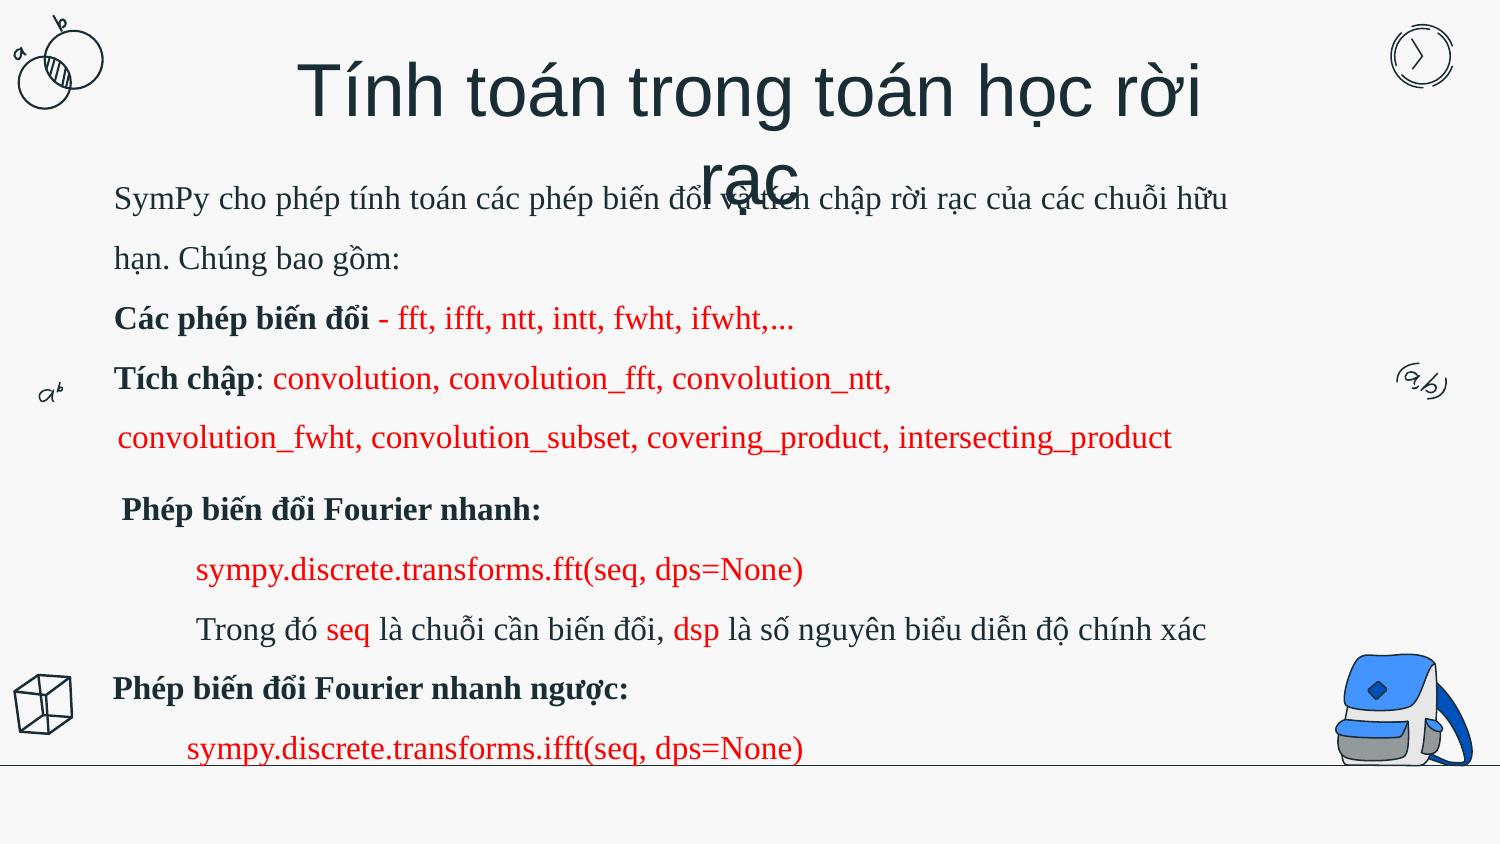

# Tính toán trong toán học rời rạc
SymPy cho phép tính toán các phép biến đổi và tích chập rời rạc của các chuỗi hữu hạn. Chúng bao gồm:
Các phép biến đổi - fft, ifft, ntt, intt, fwht, ifwht,...
Tích chập: convolution, convolution_fft, convolution_ntt,
convolution_fwht, convolution_subset, covering_product, intersecting_product
Phép biến đổi Fourier nhanh:
         sympy.discrete.transforms.fft(seq, dps=None)
         Trong đó seq là chuỗi cần biến đổi, dsp là số nguyên biểu diễn độ chính xác
Phép biến đổi Fourier nhanh ngược:
         sympy.discrete.transforms.ifft(seq, dps=None)